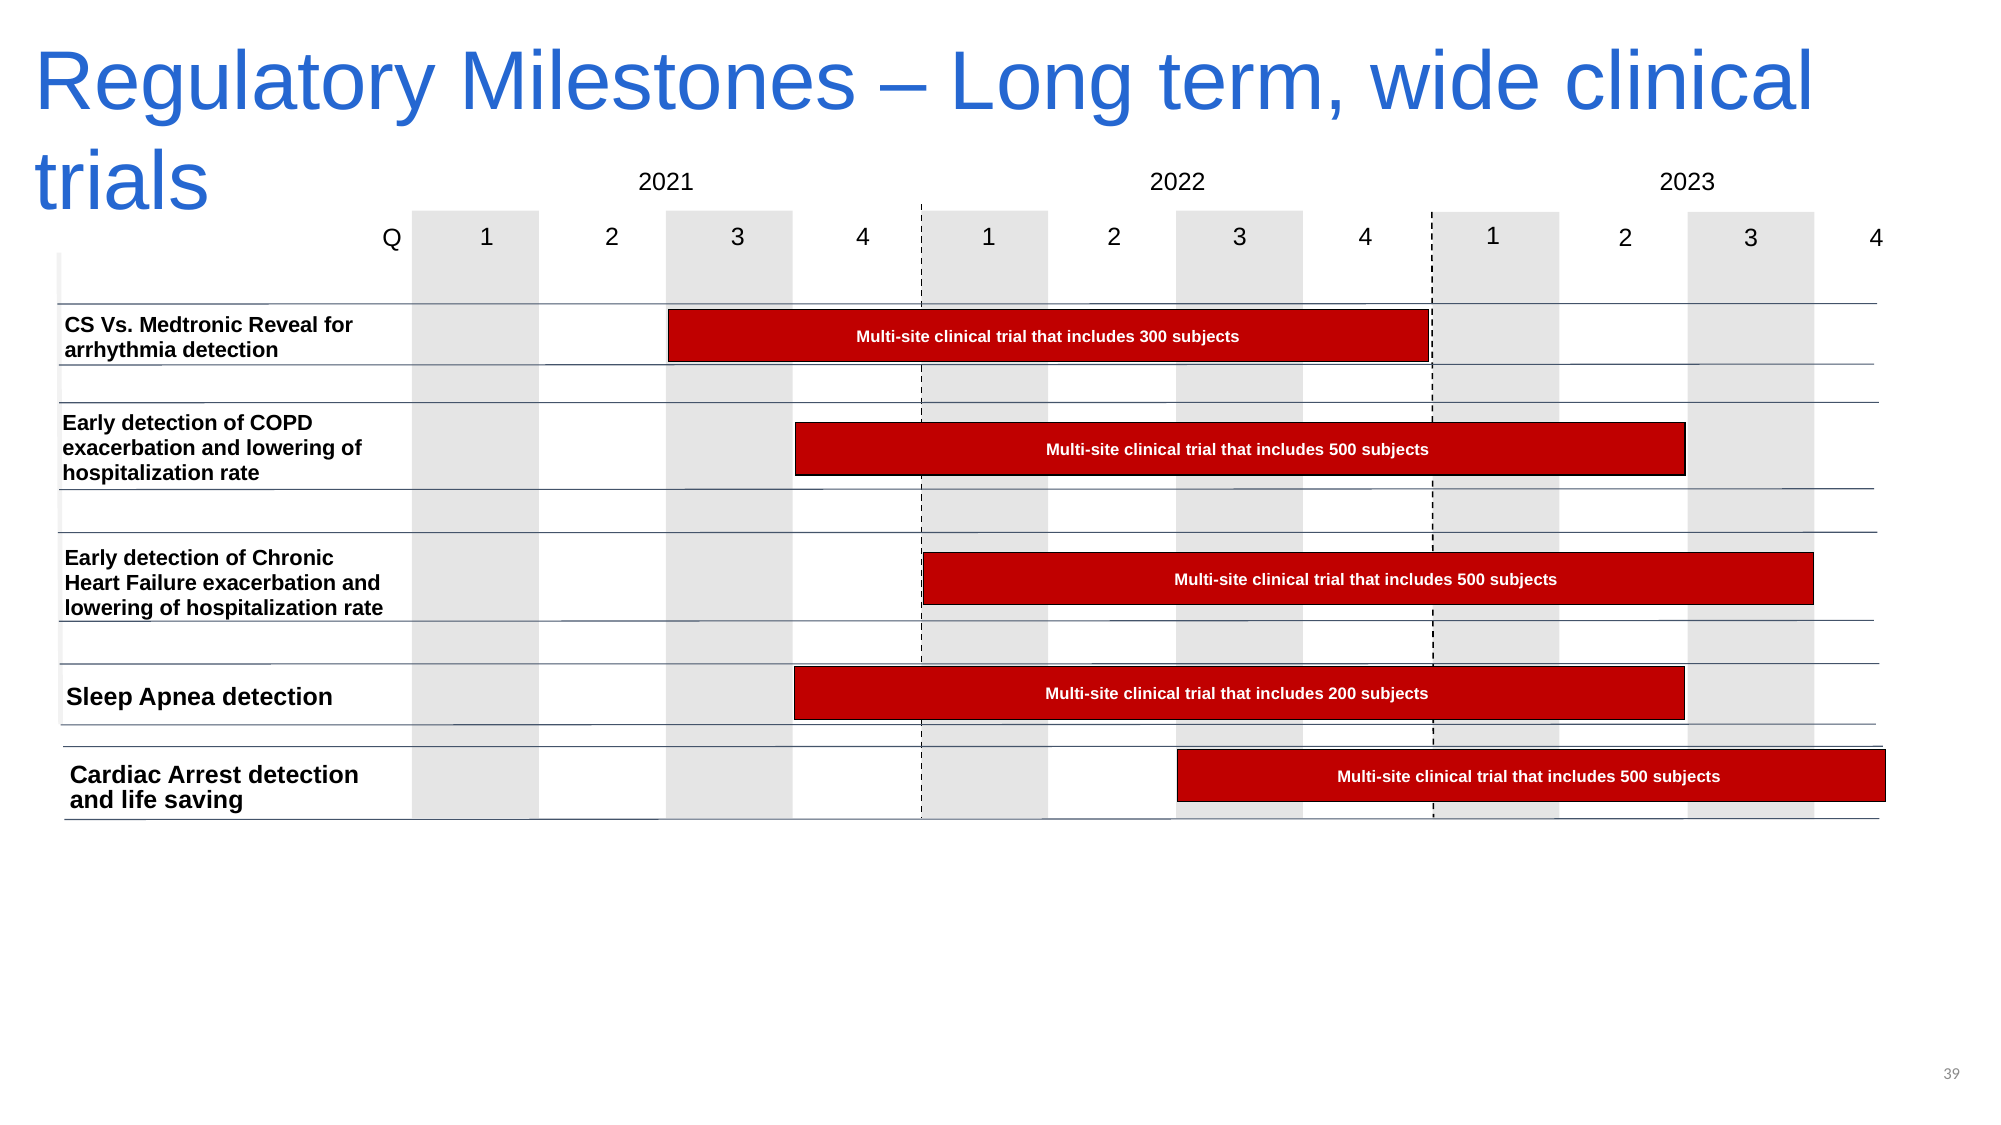

Regulatory Milestones – Long term, wide clinical trials

2021
2022
2023

1
1
2
3
4
1
2
3
4
Q
2
3
4

CS Vs. Medtronic Reveal for arrhythmia detection
Multi-site clinical trial that includes 300 subjects
Early detection of COPD exacerbation and lowering of hospitalization rate
Multi-site clinical trial that includes 500 subjects
Early detection of Chronic Heart Failure exacerbation and lowering of hospitalization rate
Multi-site clinical trial that includes 500 subjects
Multi-site clinical trial that includes 200 subjects
Sleep Apnea detection
Multi-site clinical trial that includes 500 subjects
Cardiac Arrest detection and life saving
39